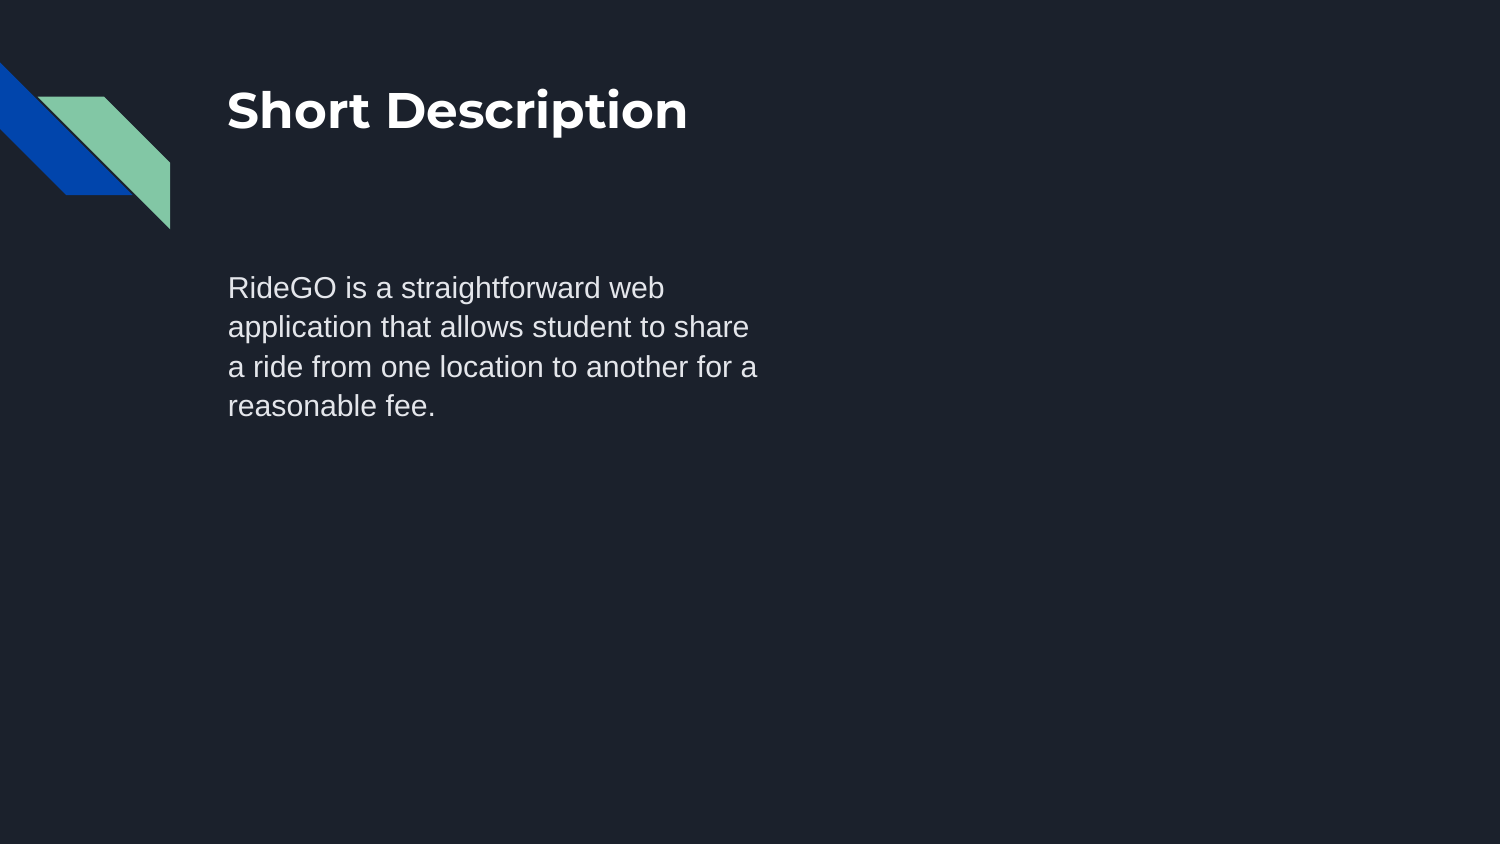

# Short Description

RideGO is a straightforward web application that allows student to share a ride from one location to another for a reasonable fee.